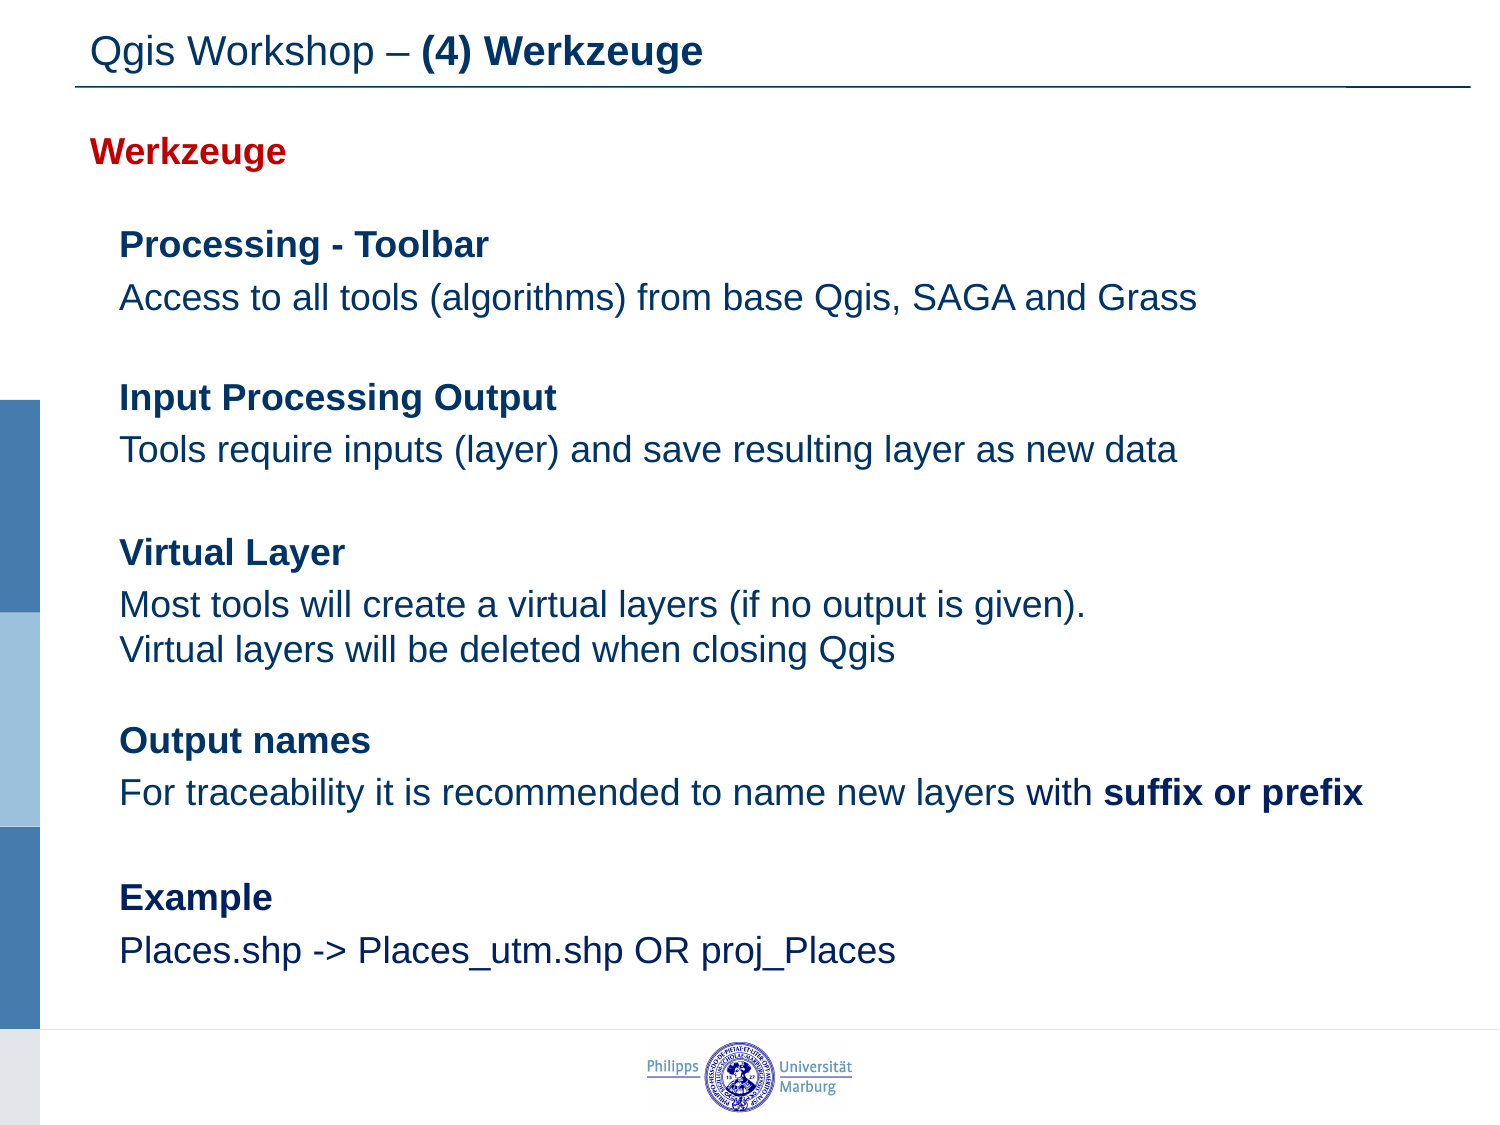

Qgis Workshop – (4) Werkzeuge

Werkzeuge
Processing - Toolbar
Access to all tools (algorithms) from base Qgis, SAGA and Grass
Input Processing Output
Tools require inputs (layer) and save resulting layer as new data
Virtual Layer
Most tools will create a virtual layers (if no output is given).
Virtual layers will be deleted when closing Qgis
Output names
For traceability it is recommended to name new layers with suffix or prefix

Example
Places.shp -> Places_utm.shp OR proj_Places